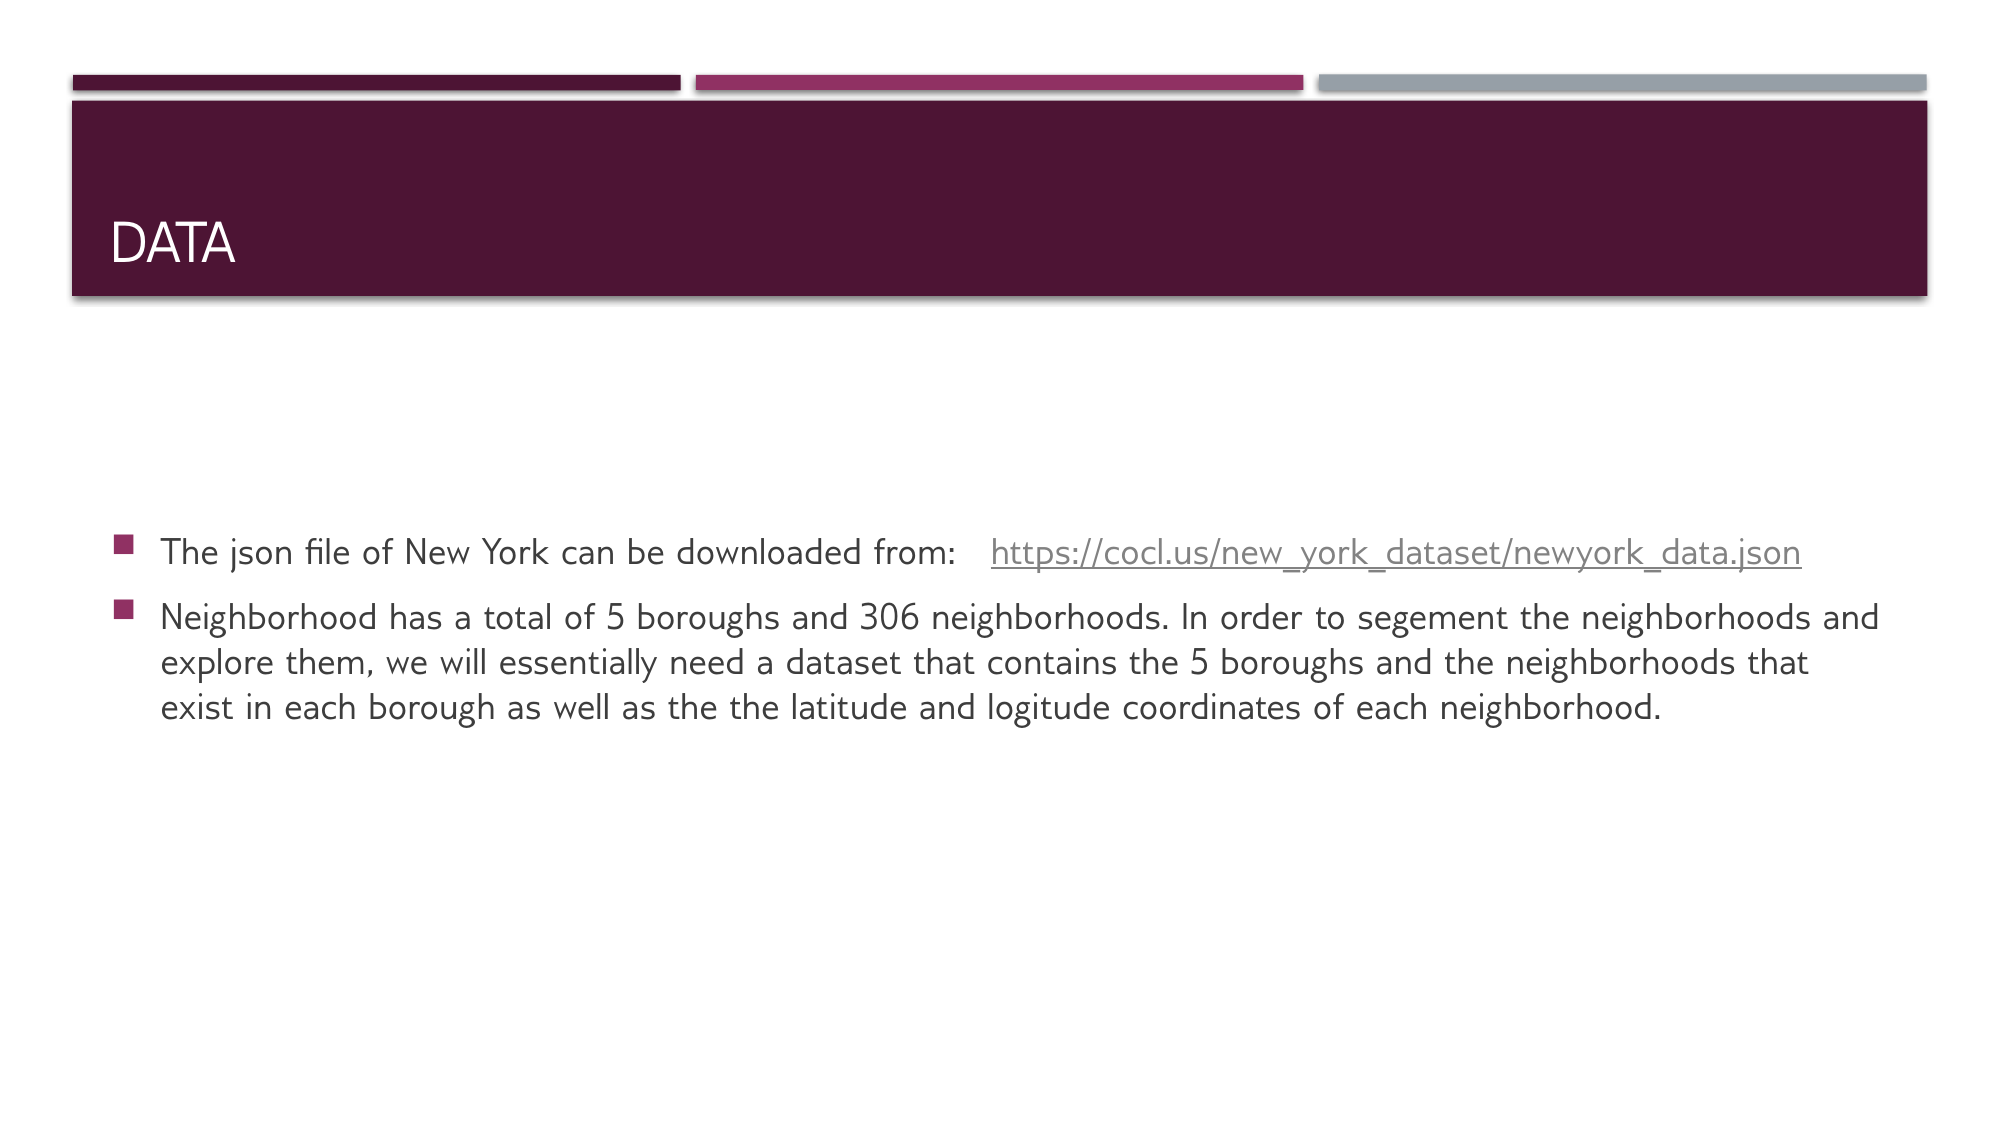

# data
The json file of New York can be downloaded from:   https://cocl.us/new_york_dataset/newyork_data.json
Neighborhood has a total of 5 boroughs and 306 neighborhoods. In order to segement the neighborhoods and explore them, we will essentially need a dataset that contains the 5 boroughs and the neighborhoods that exist in each borough as well as the the latitude and logitude coordinates of each neighborhood.